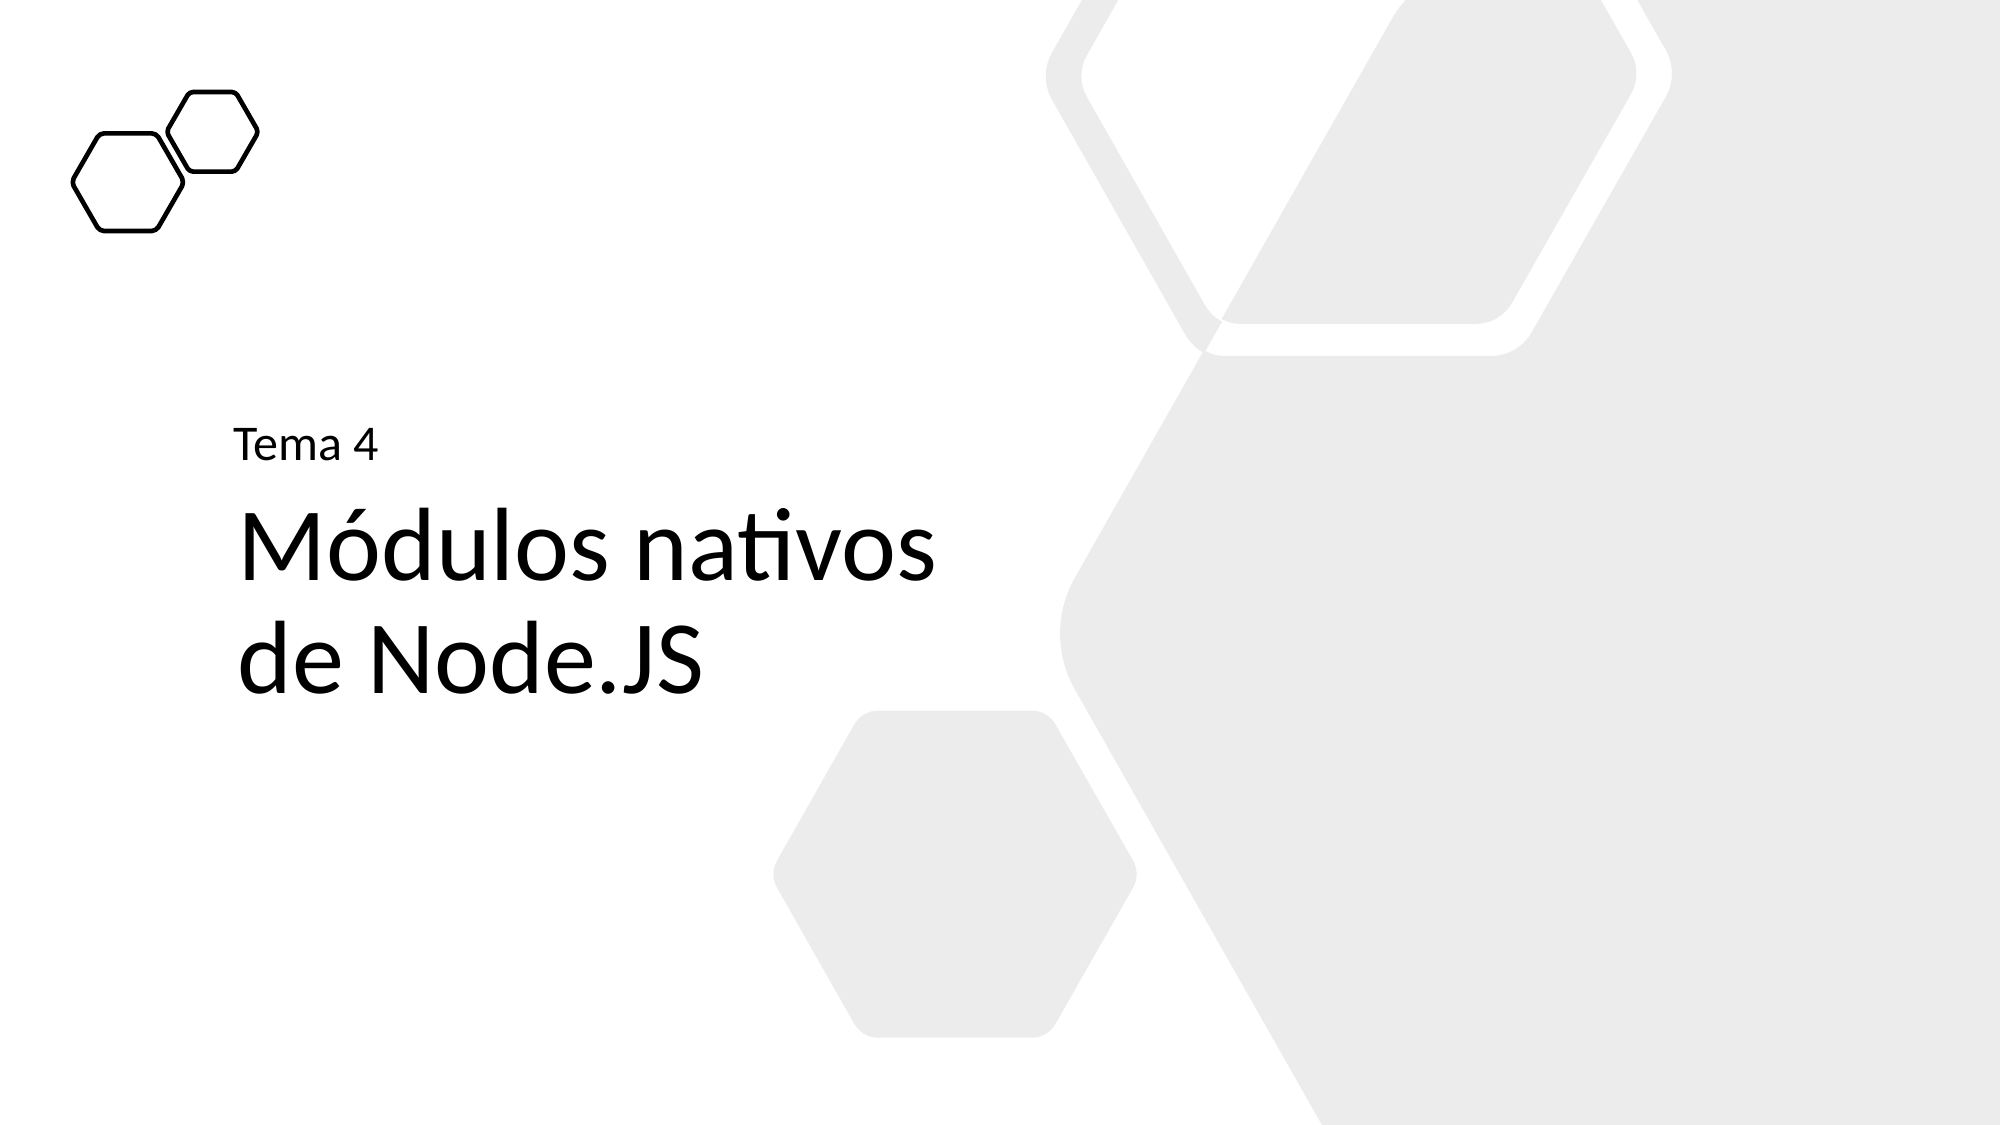

Tema 4
# Módulos nativos de Node.JS